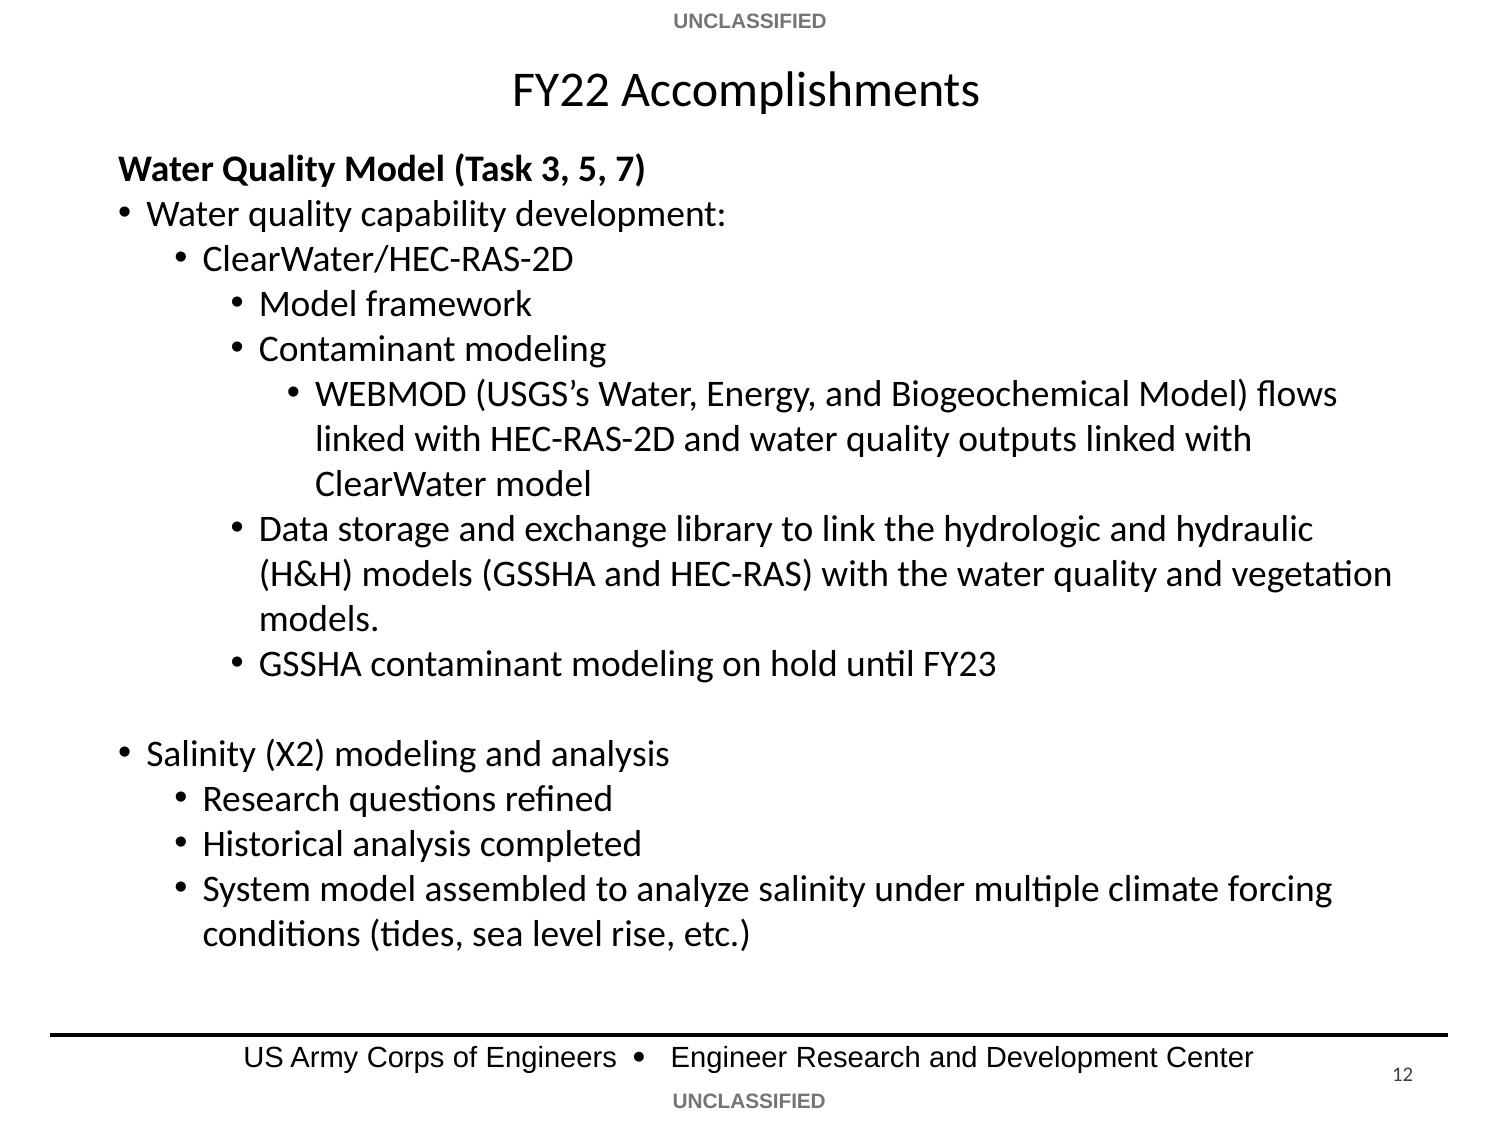

# FY22 Accomplishments
Water Quality Model (Task 3, 5, 7)
Water quality capability development:
ClearWater/HEC-RAS-2D
Model framework
Contaminant modeling
WEBMOD (USGS’s Water, Energy, and Biogeochemical Model) flows linked with HEC-RAS-2D and water quality outputs linked with ClearWater model
Data storage and exchange library to link the hydrologic and hydraulic (H&H) models (GSSHA and HEC-RAS) with the water quality and vegetation models.
GSSHA contaminant modeling on hold until FY23

Salinity (X2) modeling and analysis
Research questions refined
Historical analysis completed
System model assembled to analyze salinity under multiple climate forcing conditions (tides, sea level rise, etc.)
12